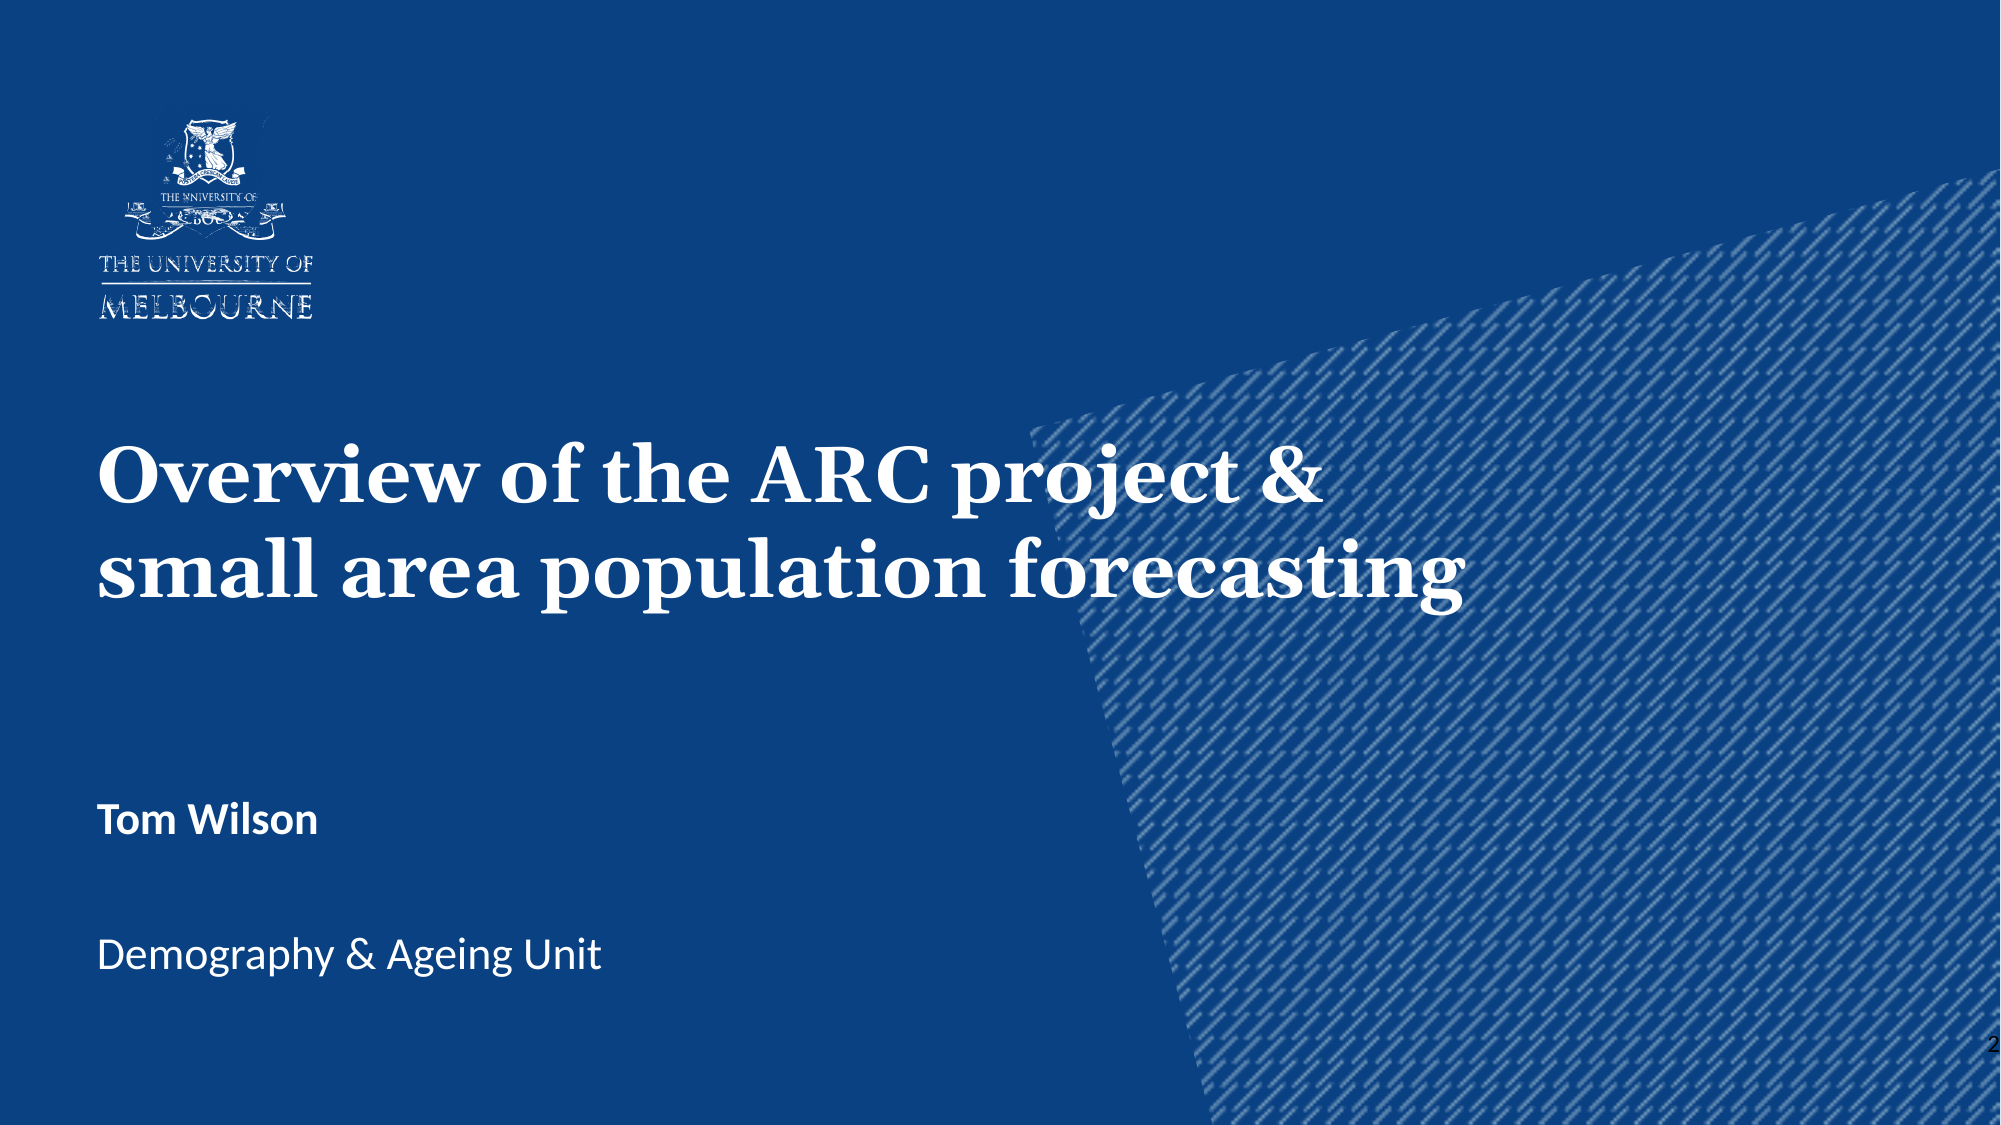

Overview of the ARC project & small area population forecasting
Tom Wilson

Demography & Ageing Unit
2